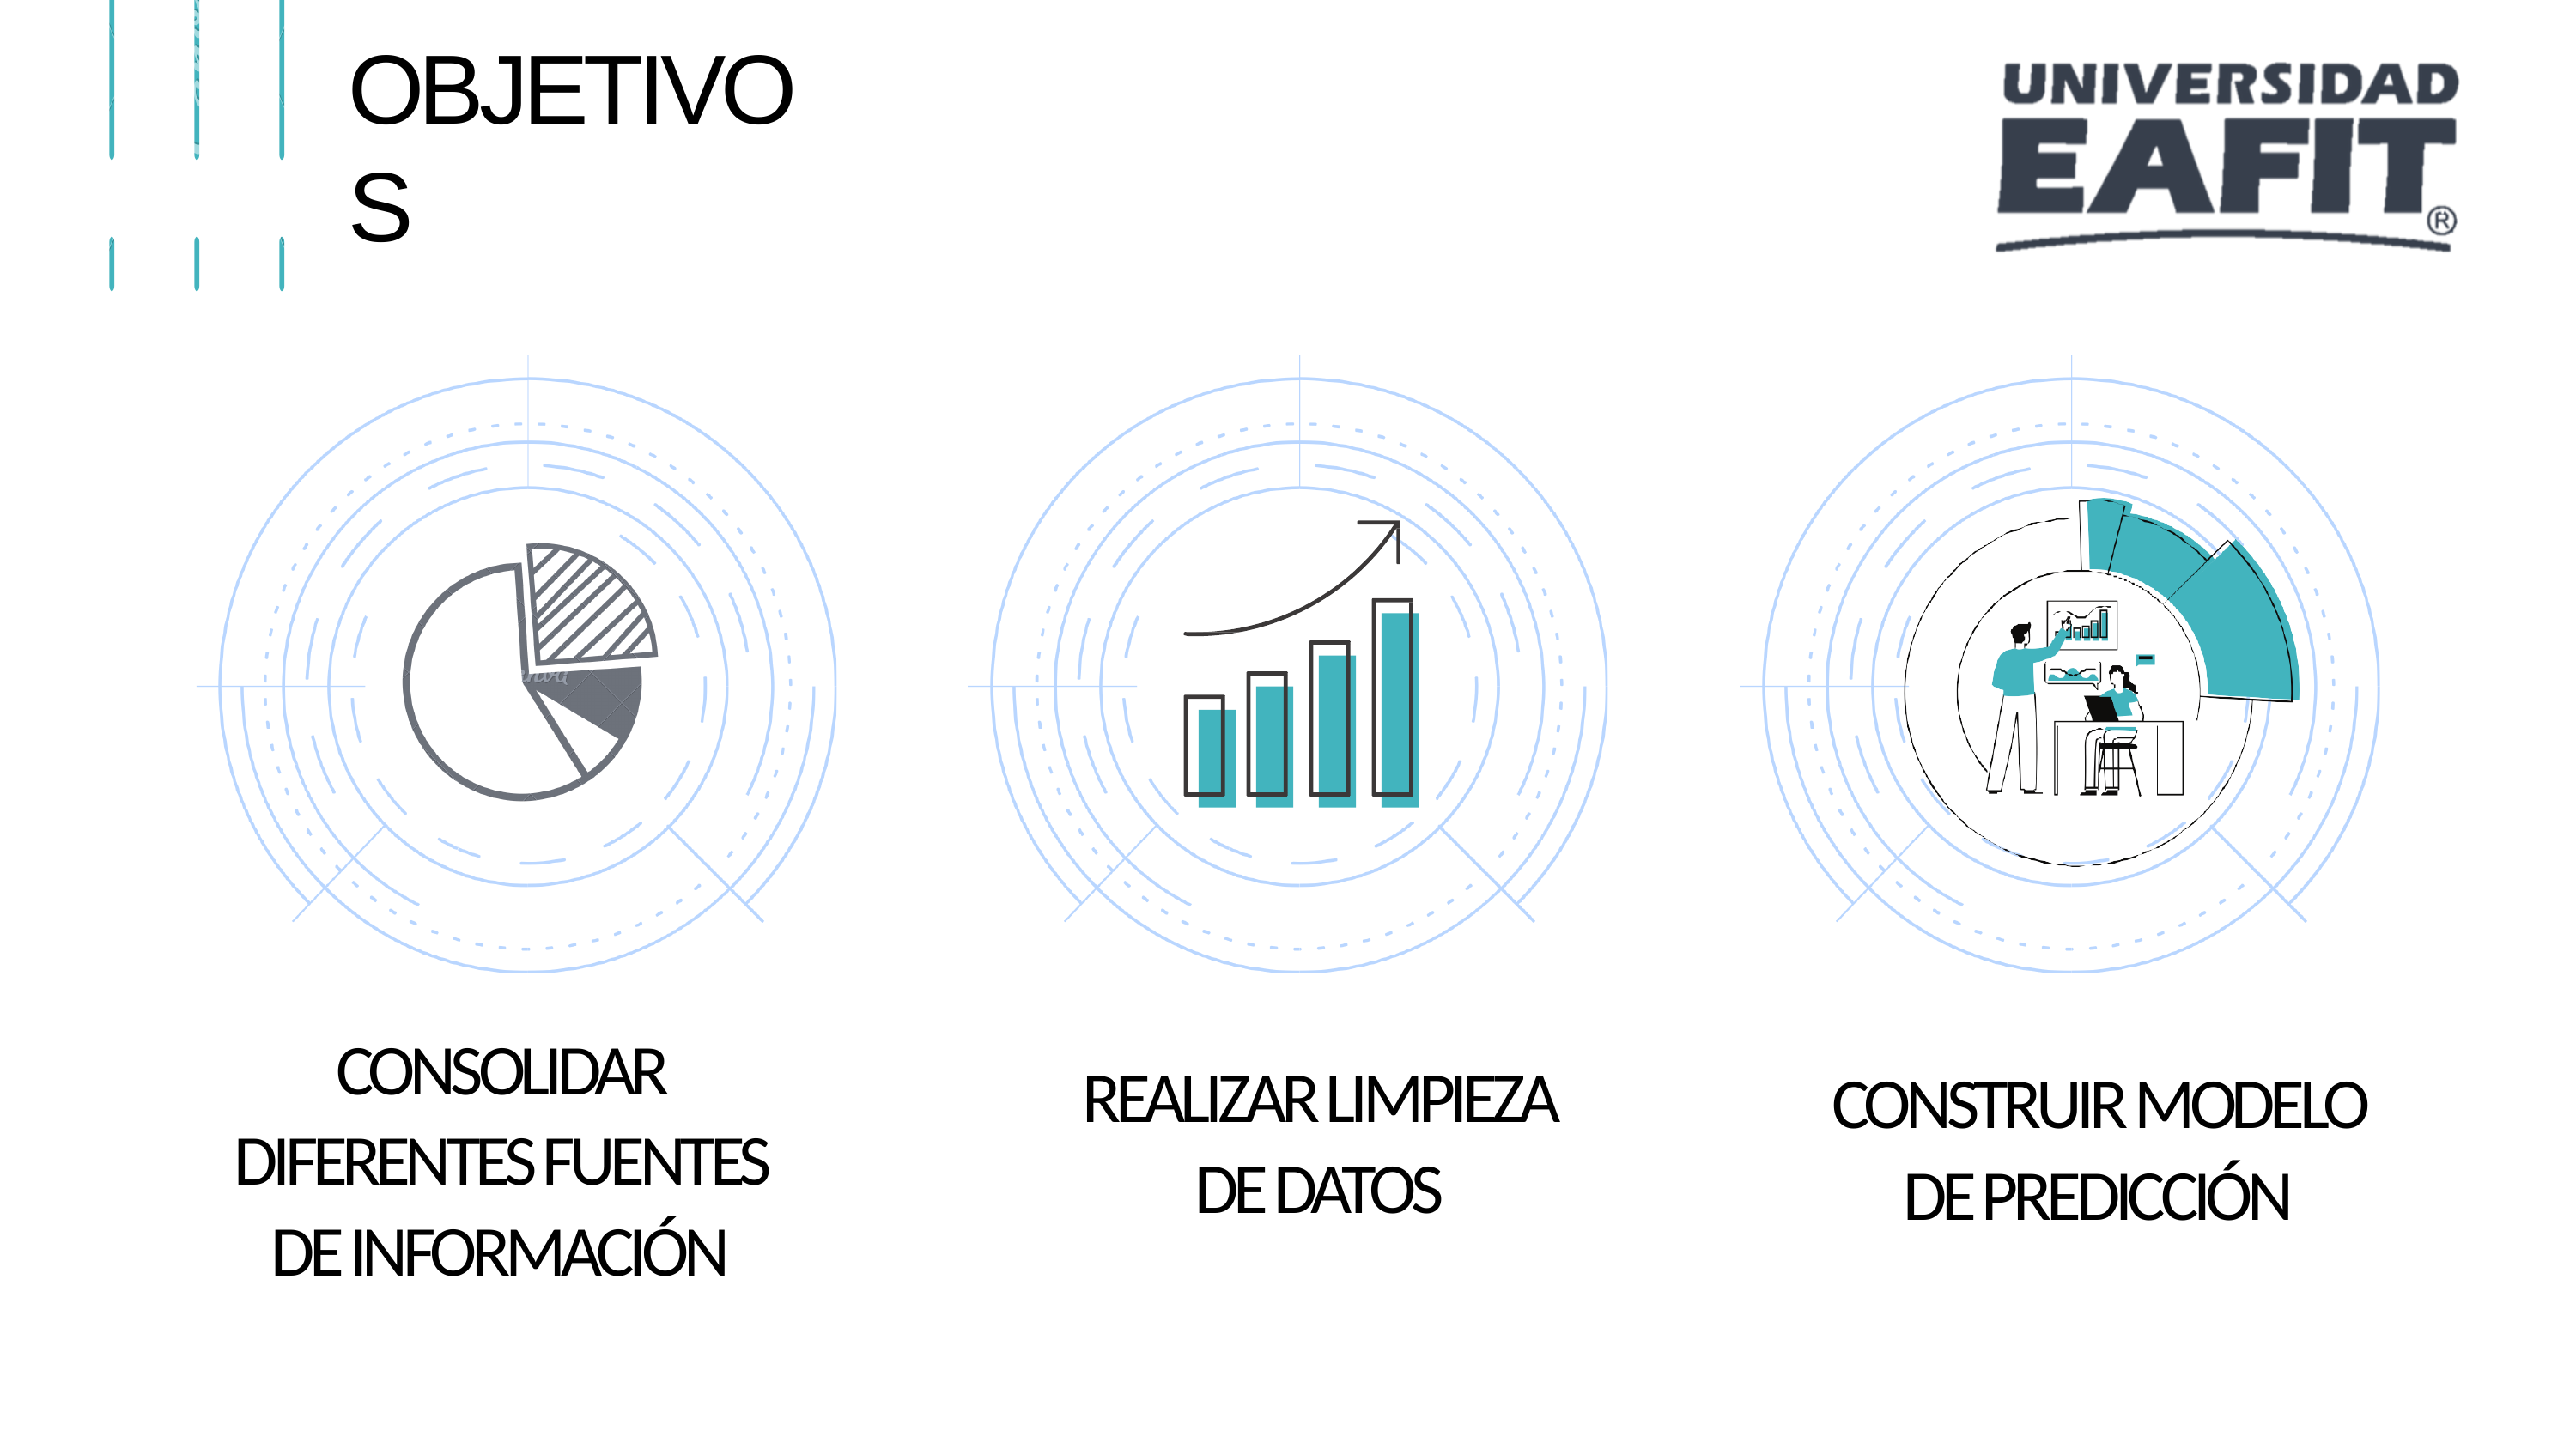

# OBJETIVOS

CONSOLIDAR DIFERENTES FUENTES DE INFORMACIÓN
REALIZAR LIMPIEZA DE DATOS
CONSTRUIR MODELO DE PREDICCIÓN